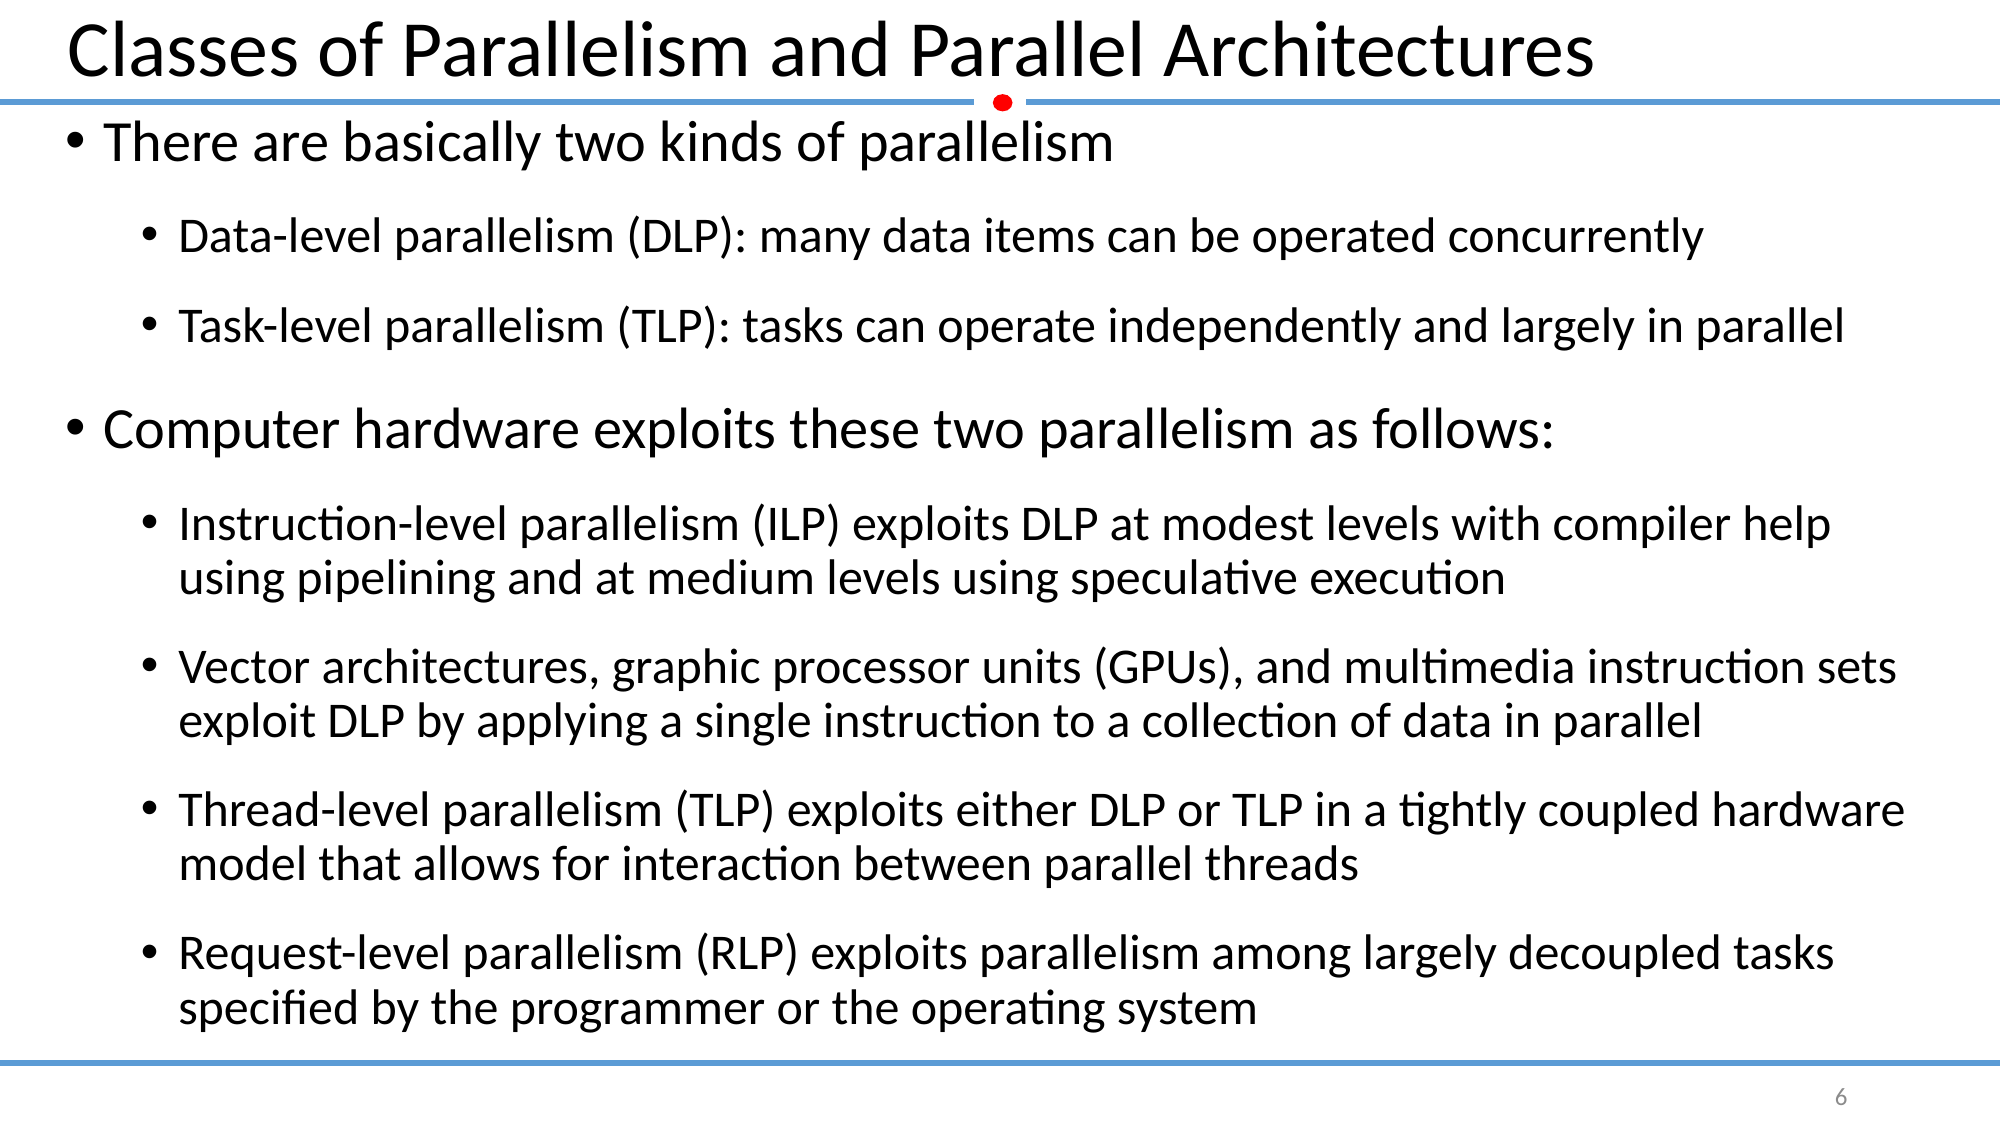

# Classes of Parallelism and Parallel Architectures
There are basically two kinds of parallelism
Data-level parallelism (DLP): many data items can be operated concurrently
Task-level parallelism (TLP): tasks can operate independently and largely in parallel
Computer hardware exploits these two parallelism as follows:
Instruction-level parallelism (ILP) exploits DLP at modest levels with compiler help using pipelining and at medium levels using speculative execution
Vector architectures, graphic processor units (GPUs), and multimedia instruction sets exploit DLP by applying a single instruction to a collection of data in parallel
Thread-level parallelism (TLP) exploits either DLP or TLP in a tightly coupled hardware model that allows for interaction between parallel threads
Request-level parallelism (RLP) exploits parallelism among largely decoupled tasks specified by the programmer or the operating system
6